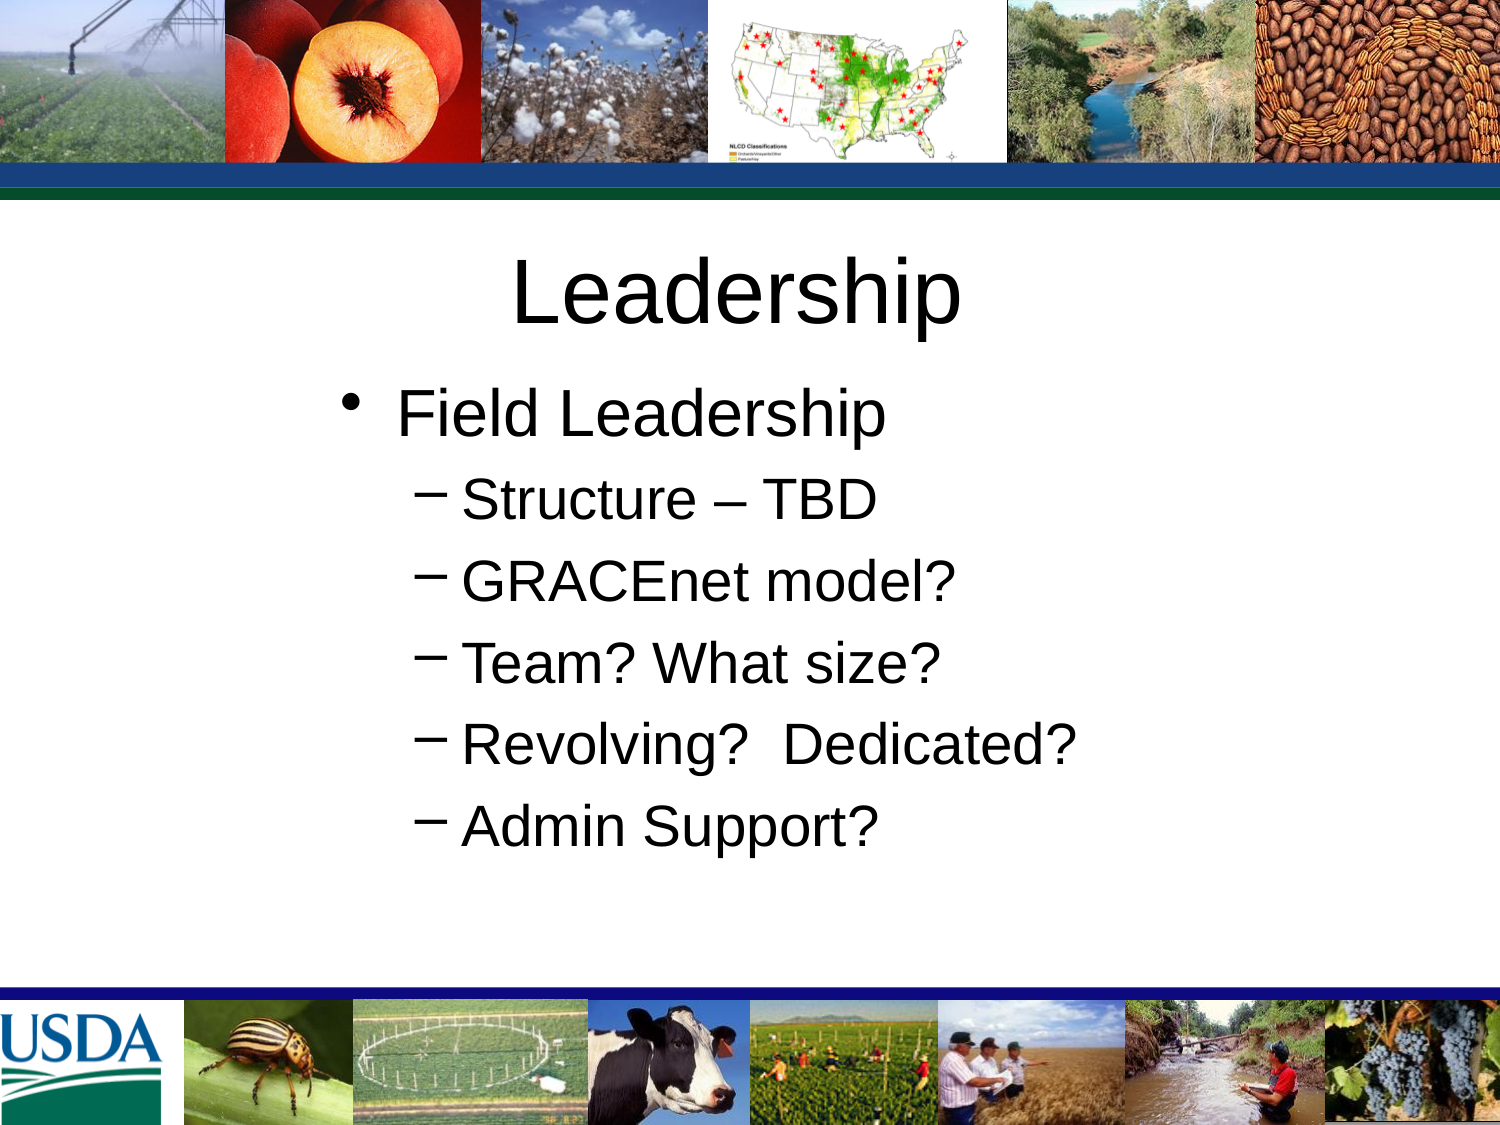

# Leadership
Field Leadership
Structure – TBD
GRACEnet model?
Team? What size?
Revolving?  Dedicated?
Admin Support?